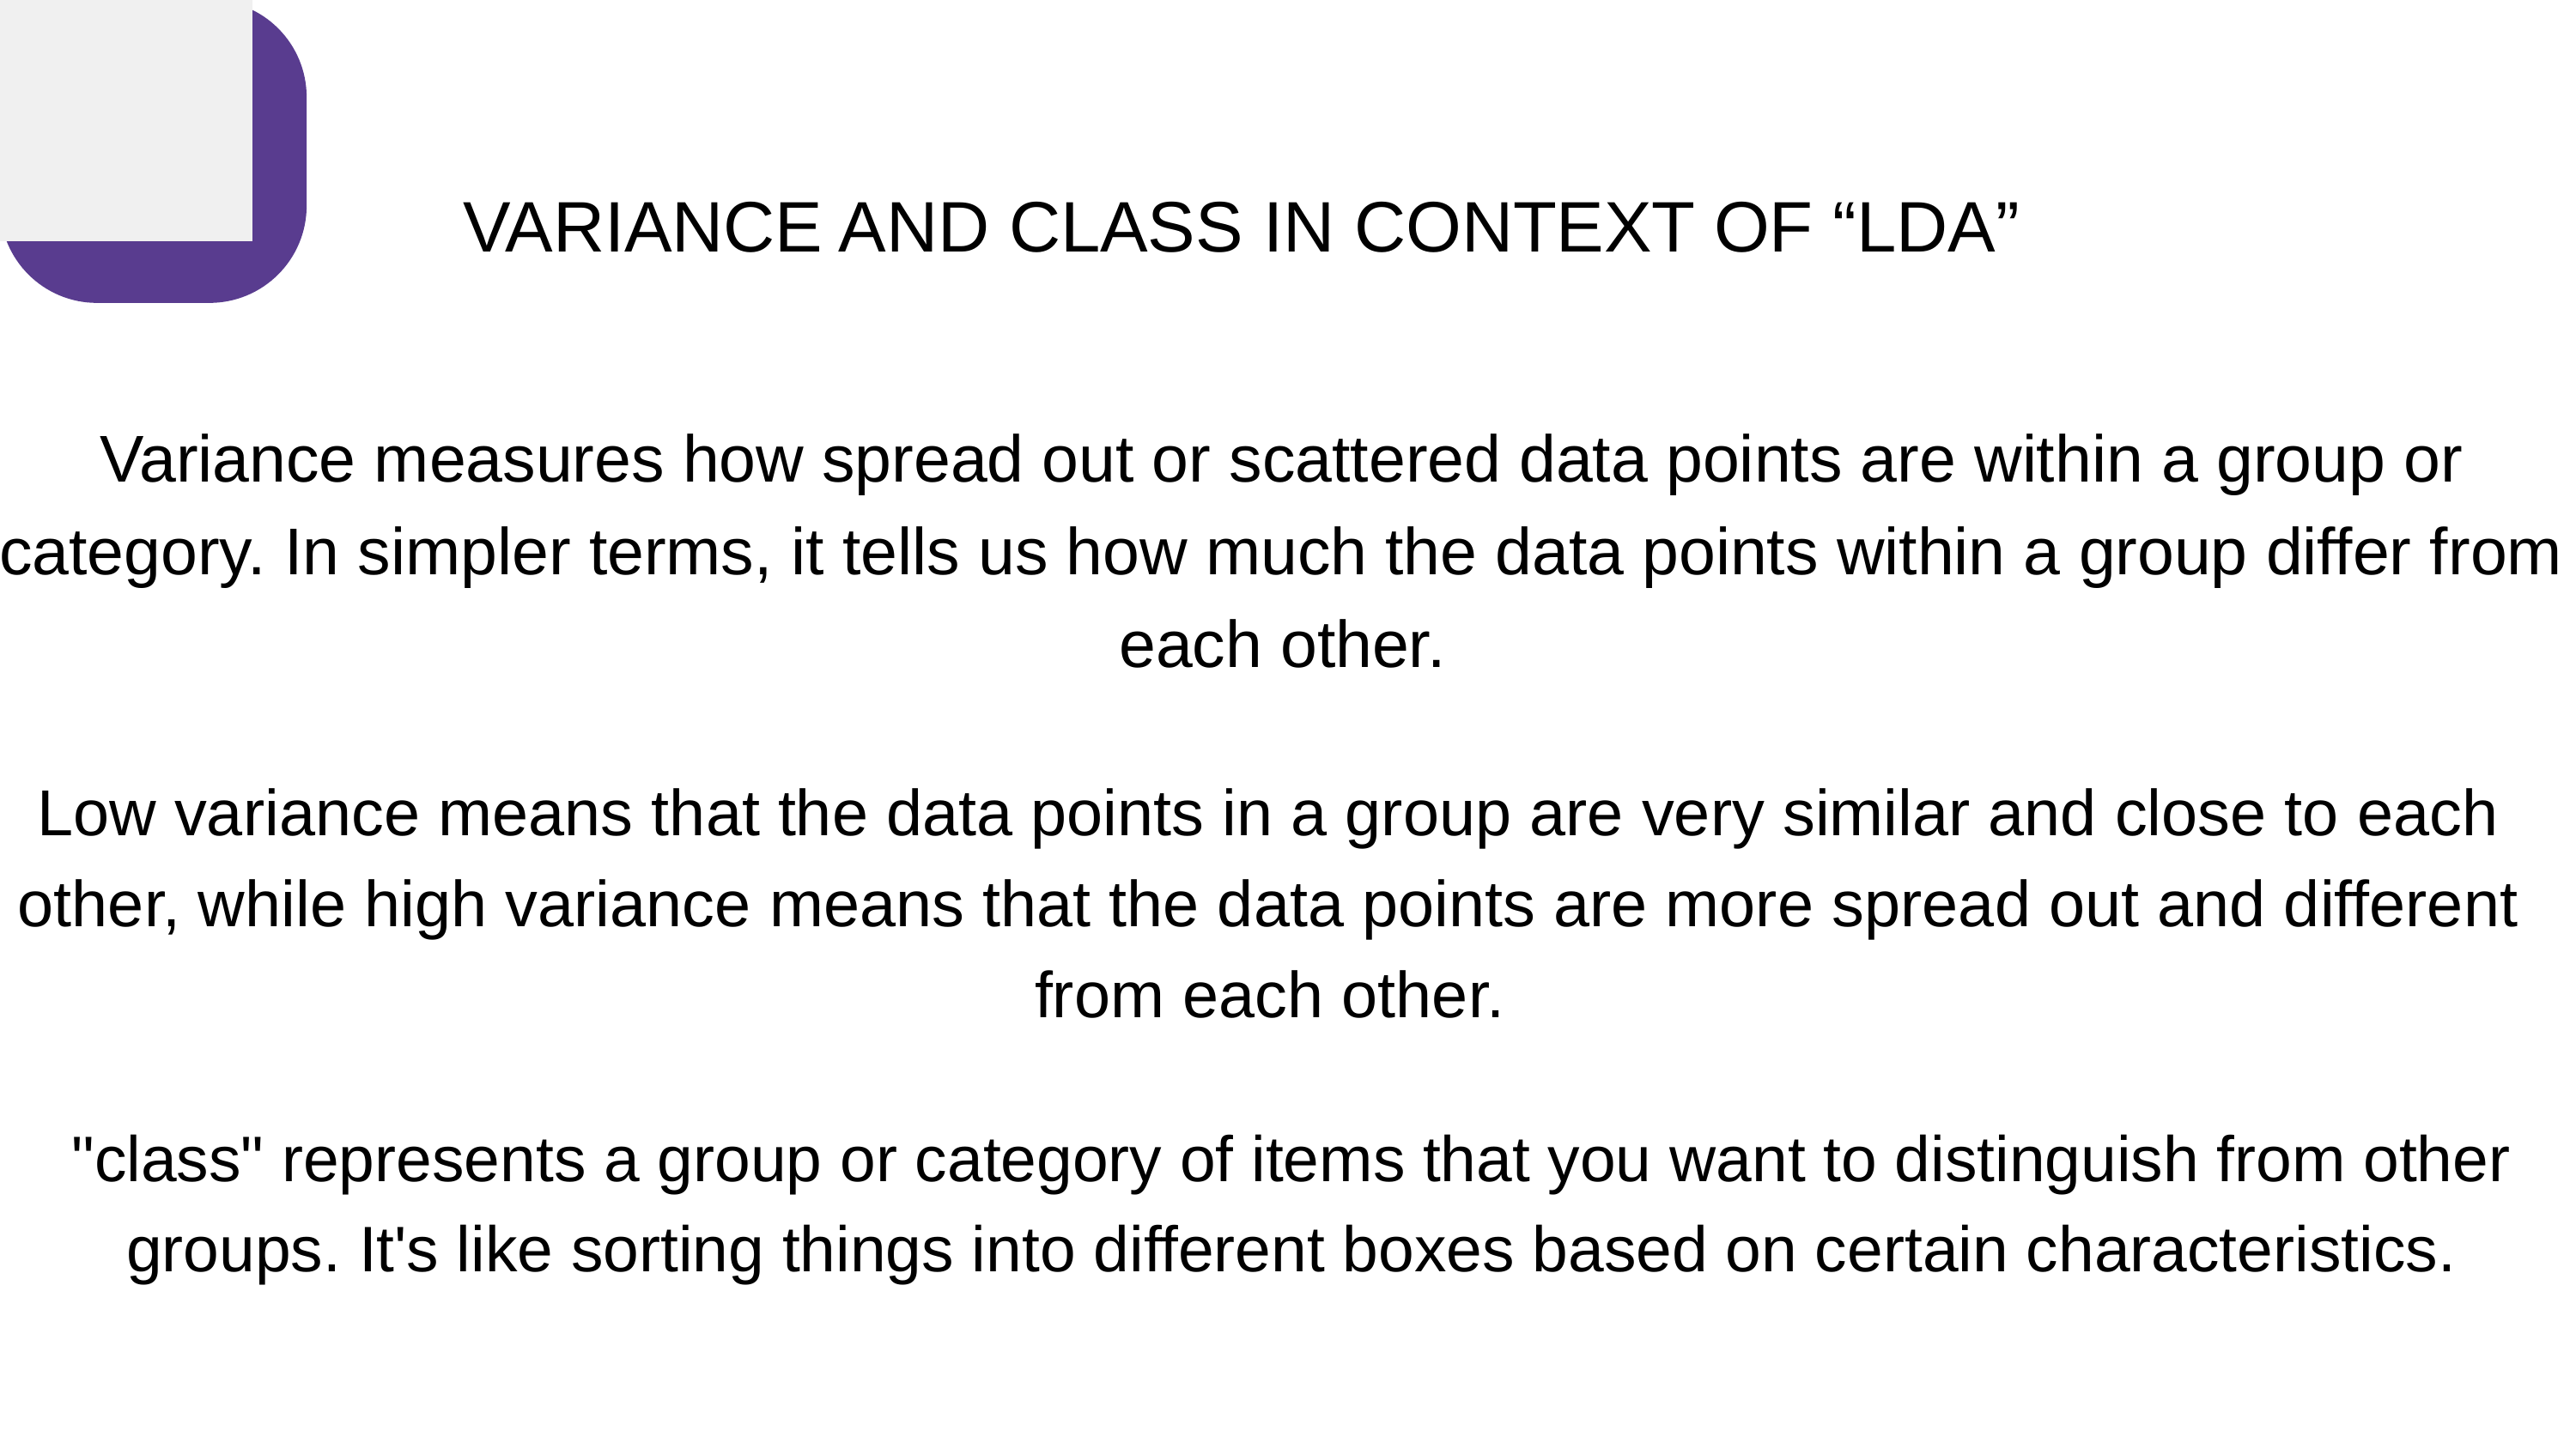

VARIANCE AND CLASS IN CONTEXT OF “LDA”
Variance measures how spread out or scattered data points are within a group or category. In simpler terms, it tells us how much the data points within a group differ from each other.

Low variance means that the data points in a group are very similar and close to each other, while high variance means that the data points are more spread out and different from each other.

"class" represents a group or category of items that you want to distinguish from other groups. It's like sorting things into different boxes based on certain characteristics.